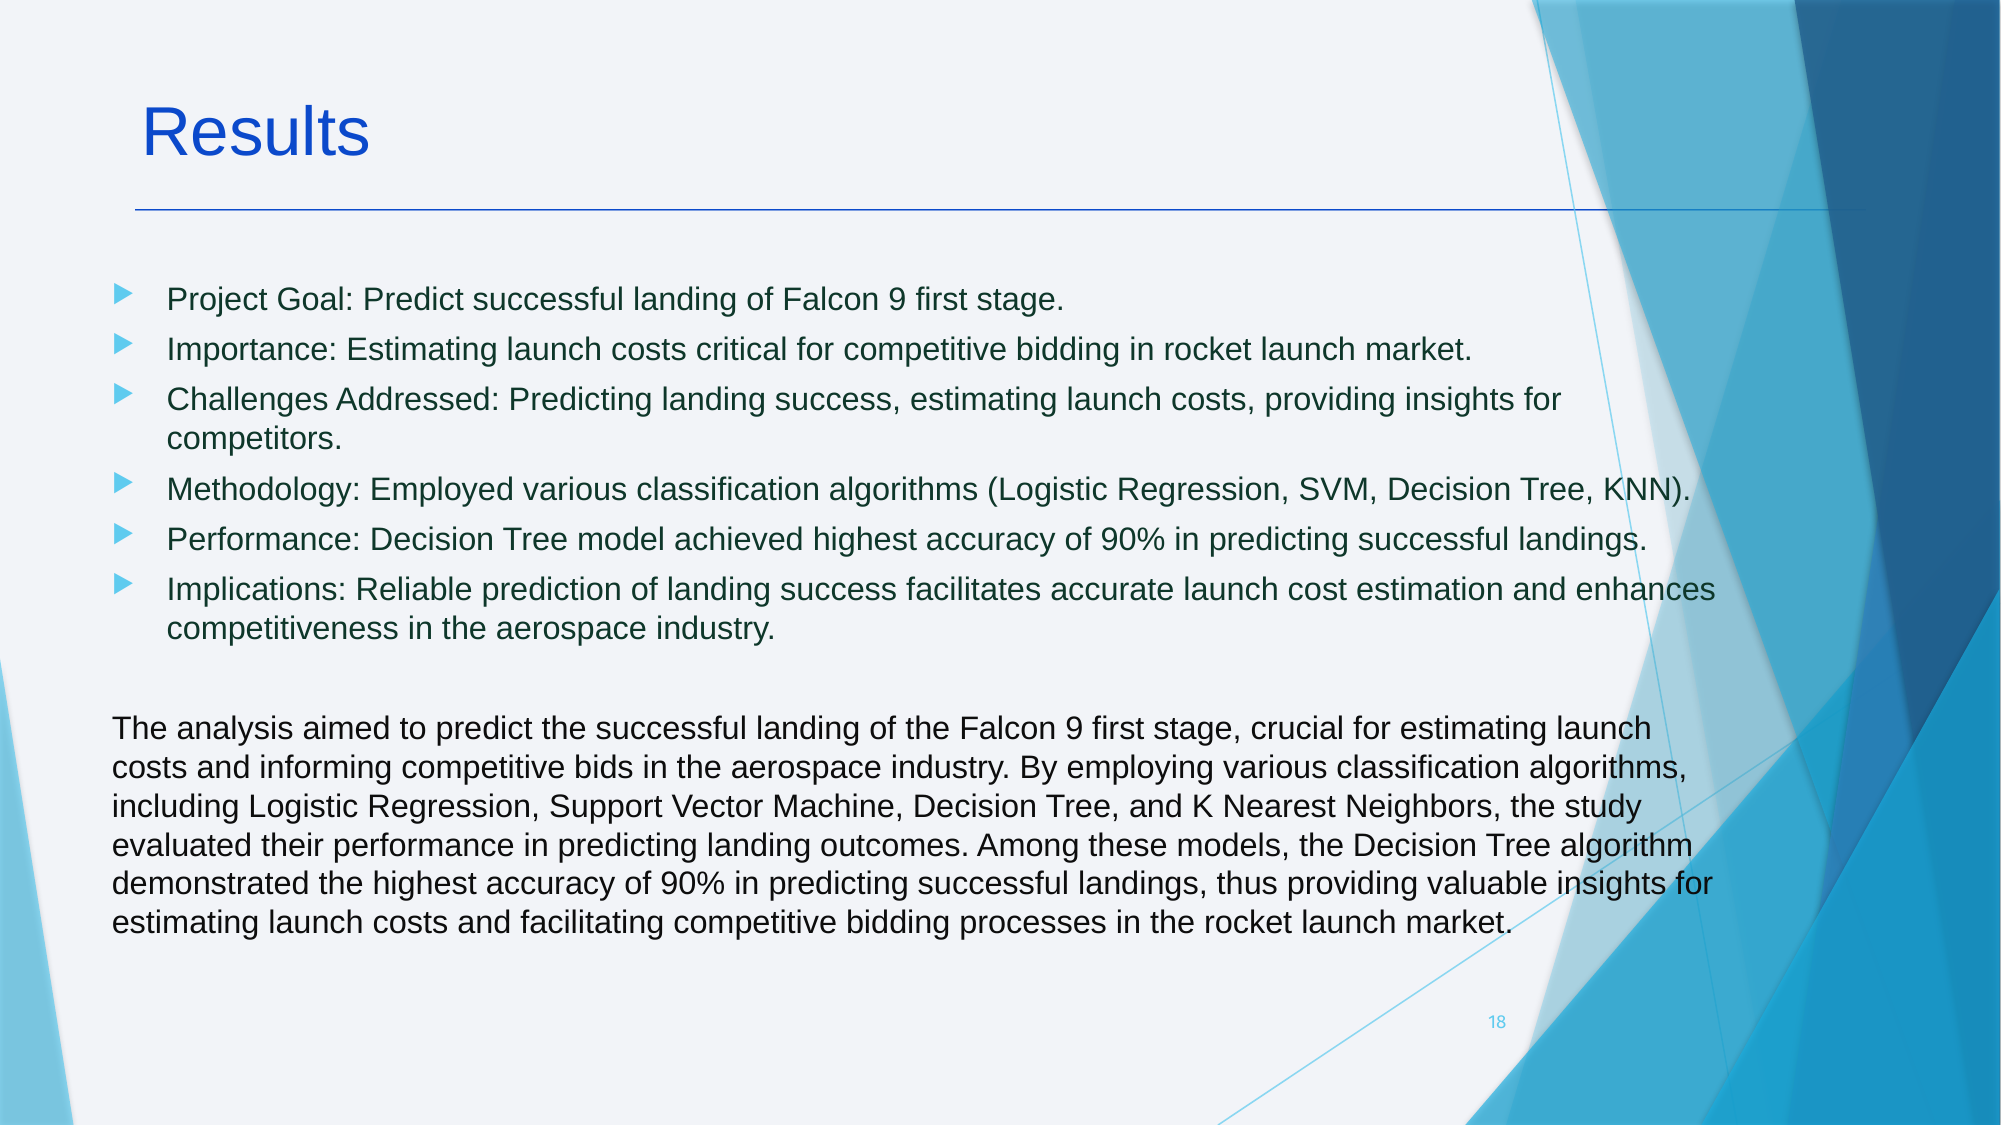

Results

Project Goal: Predict successful landing of Falcon 9 first stage.
Importance: Estimating launch costs critical for competitive bidding in rocket launch market.
Challenges Addressed: Predicting landing success, estimating launch costs, providing insights for competitors.
Methodology: Employed various classification algorithms (Logistic Regression, SVM, Decision Tree, KNN).
Performance: Decision Tree model achieved highest accuracy of 90% in predicting successful landings.
Implications: Reliable prediction of landing success facilitates accurate launch cost estimation and enhances competitiveness in the aerospace industry.

The analysis aimed to predict the successful landing of the Falcon 9 first stage, crucial for estimating launch costs and informing competitive bids in the aerospace industry. By employing various classification algorithms, including Logistic Regression, Support Vector Machine, Decision Tree, and K Nearest Neighbors, the study evaluated their performance in predicting landing outcomes. Among these models, the Decision Tree algorithm demonstrated the highest accuracy of 90% in predicting successful landings, thus providing valuable insights for estimating launch costs and facilitating competitive bidding processes in the rocket launch market.

18